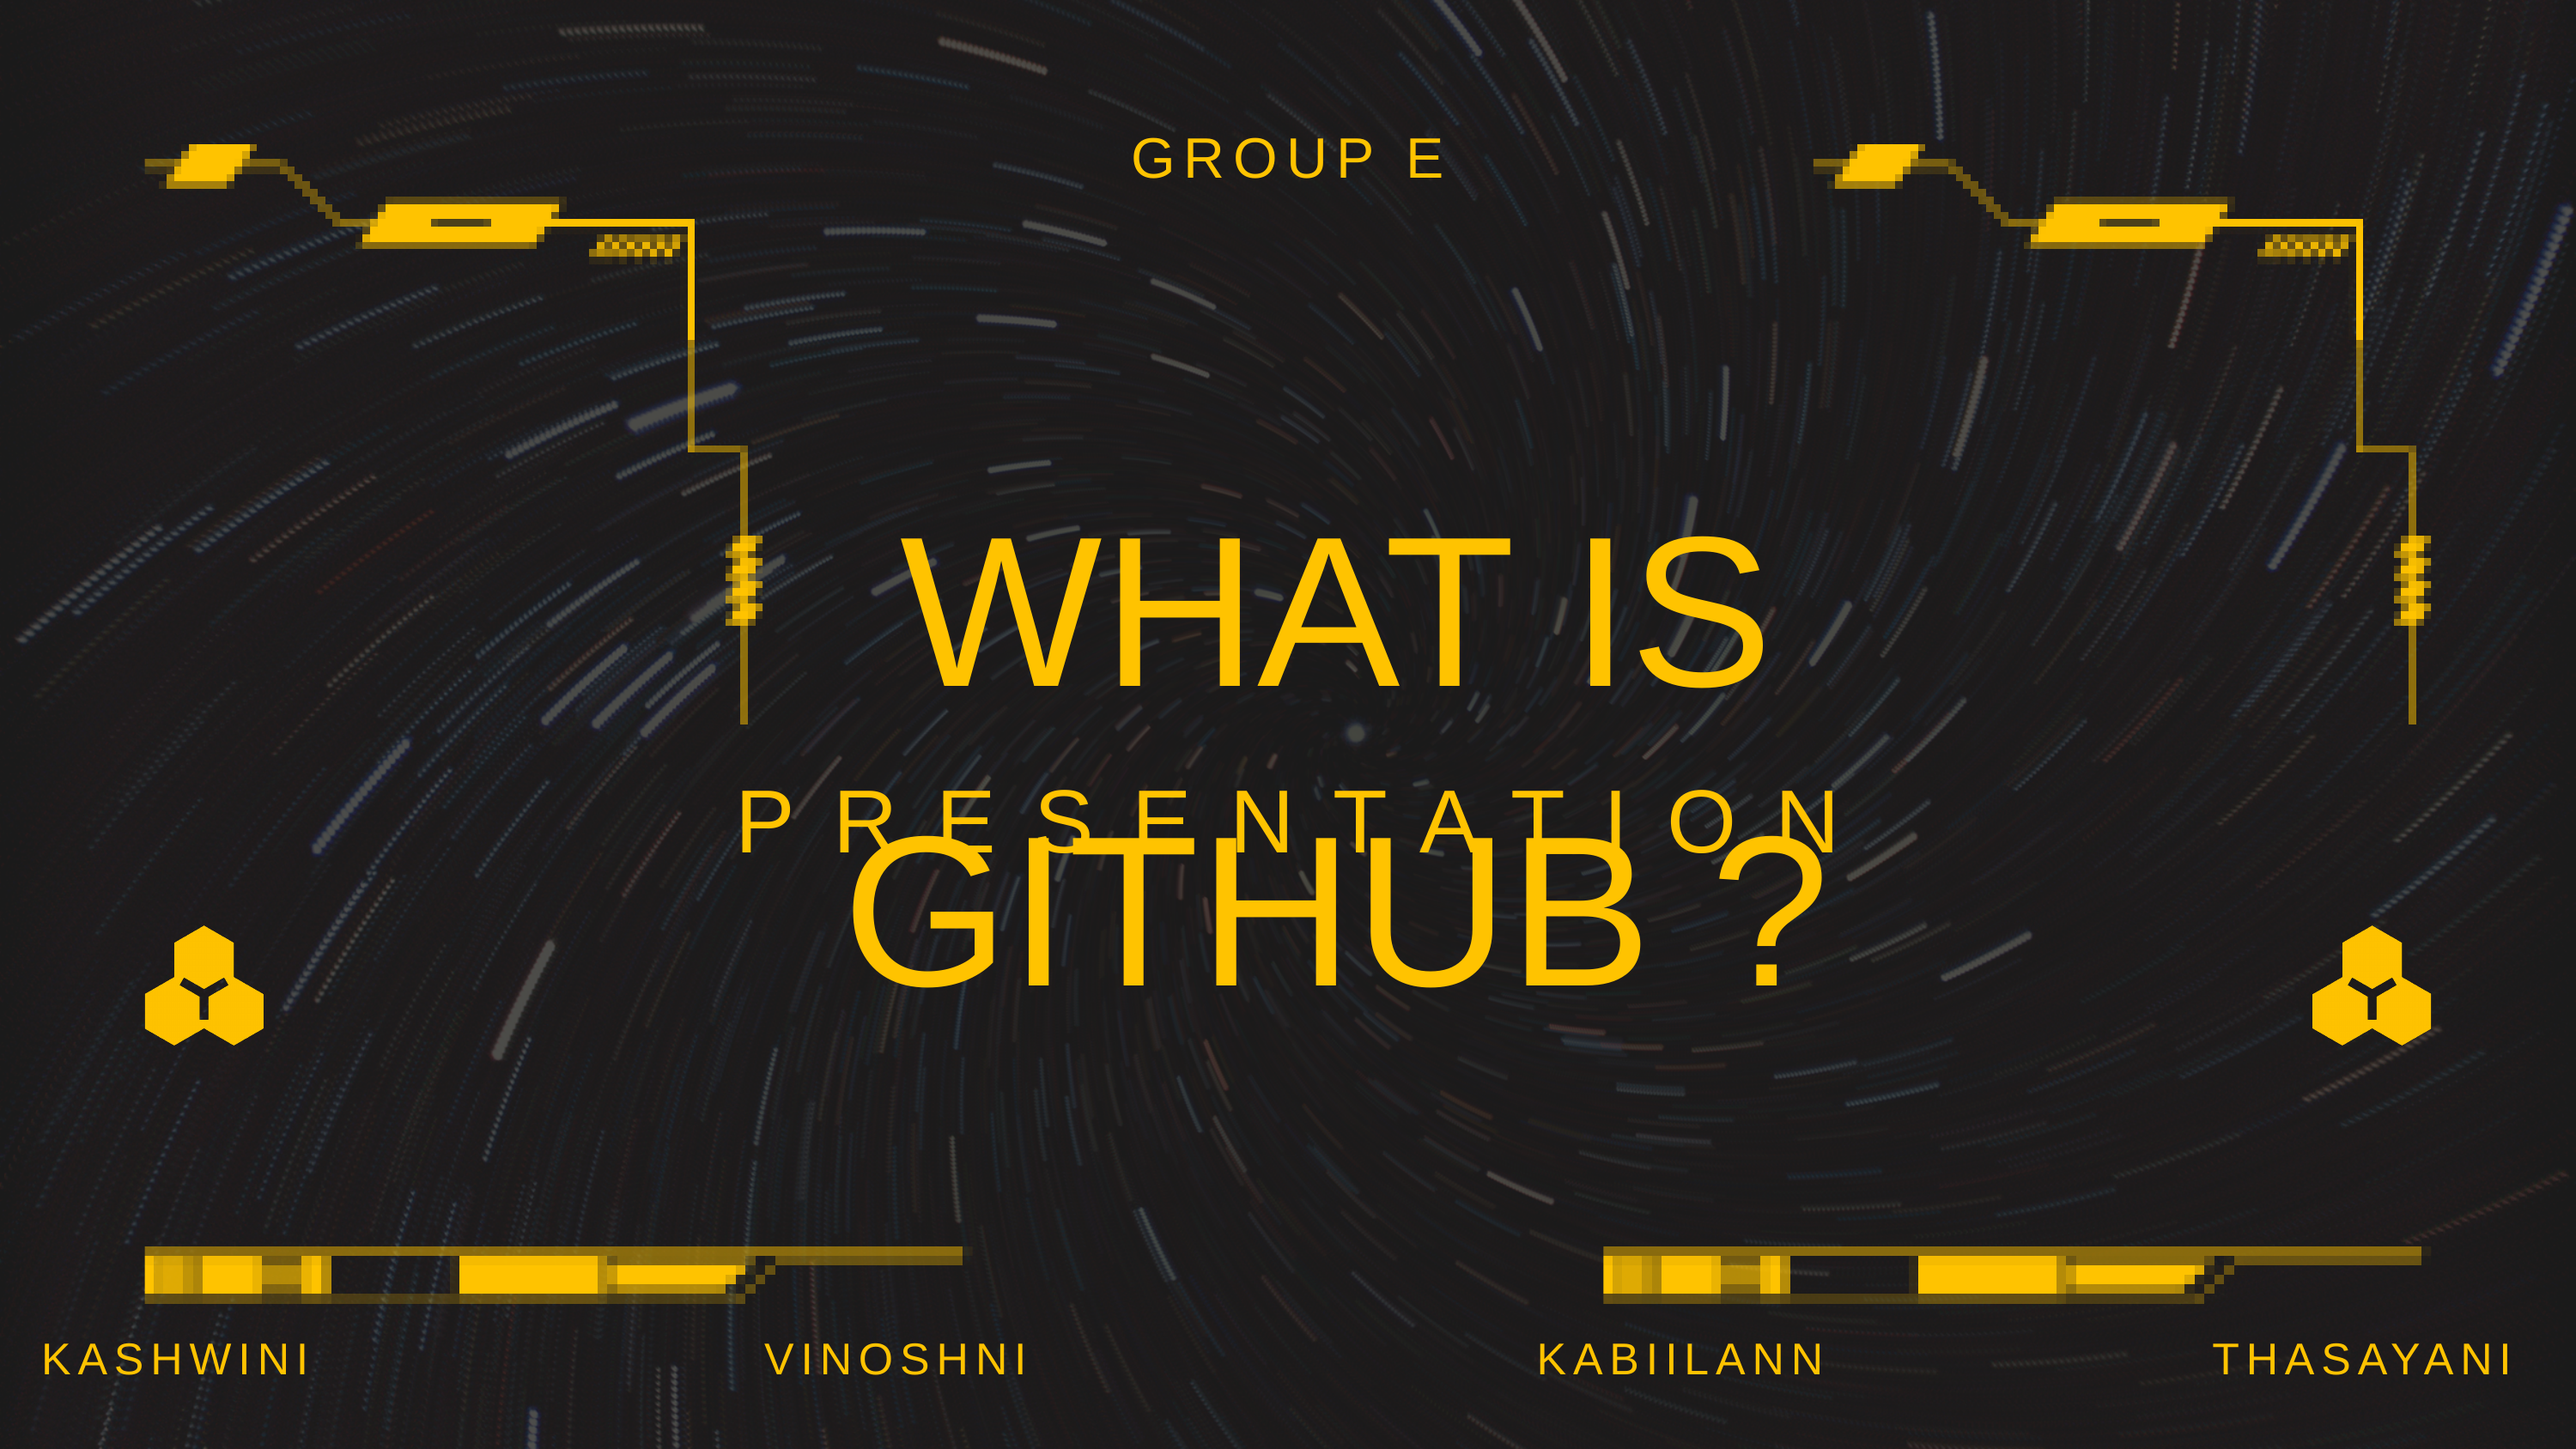

GROUP E

WHAT IS GITHUB ?
PRESENTATION

KASHWINI
VINOSHNI
KABIILANN
THASAYANI